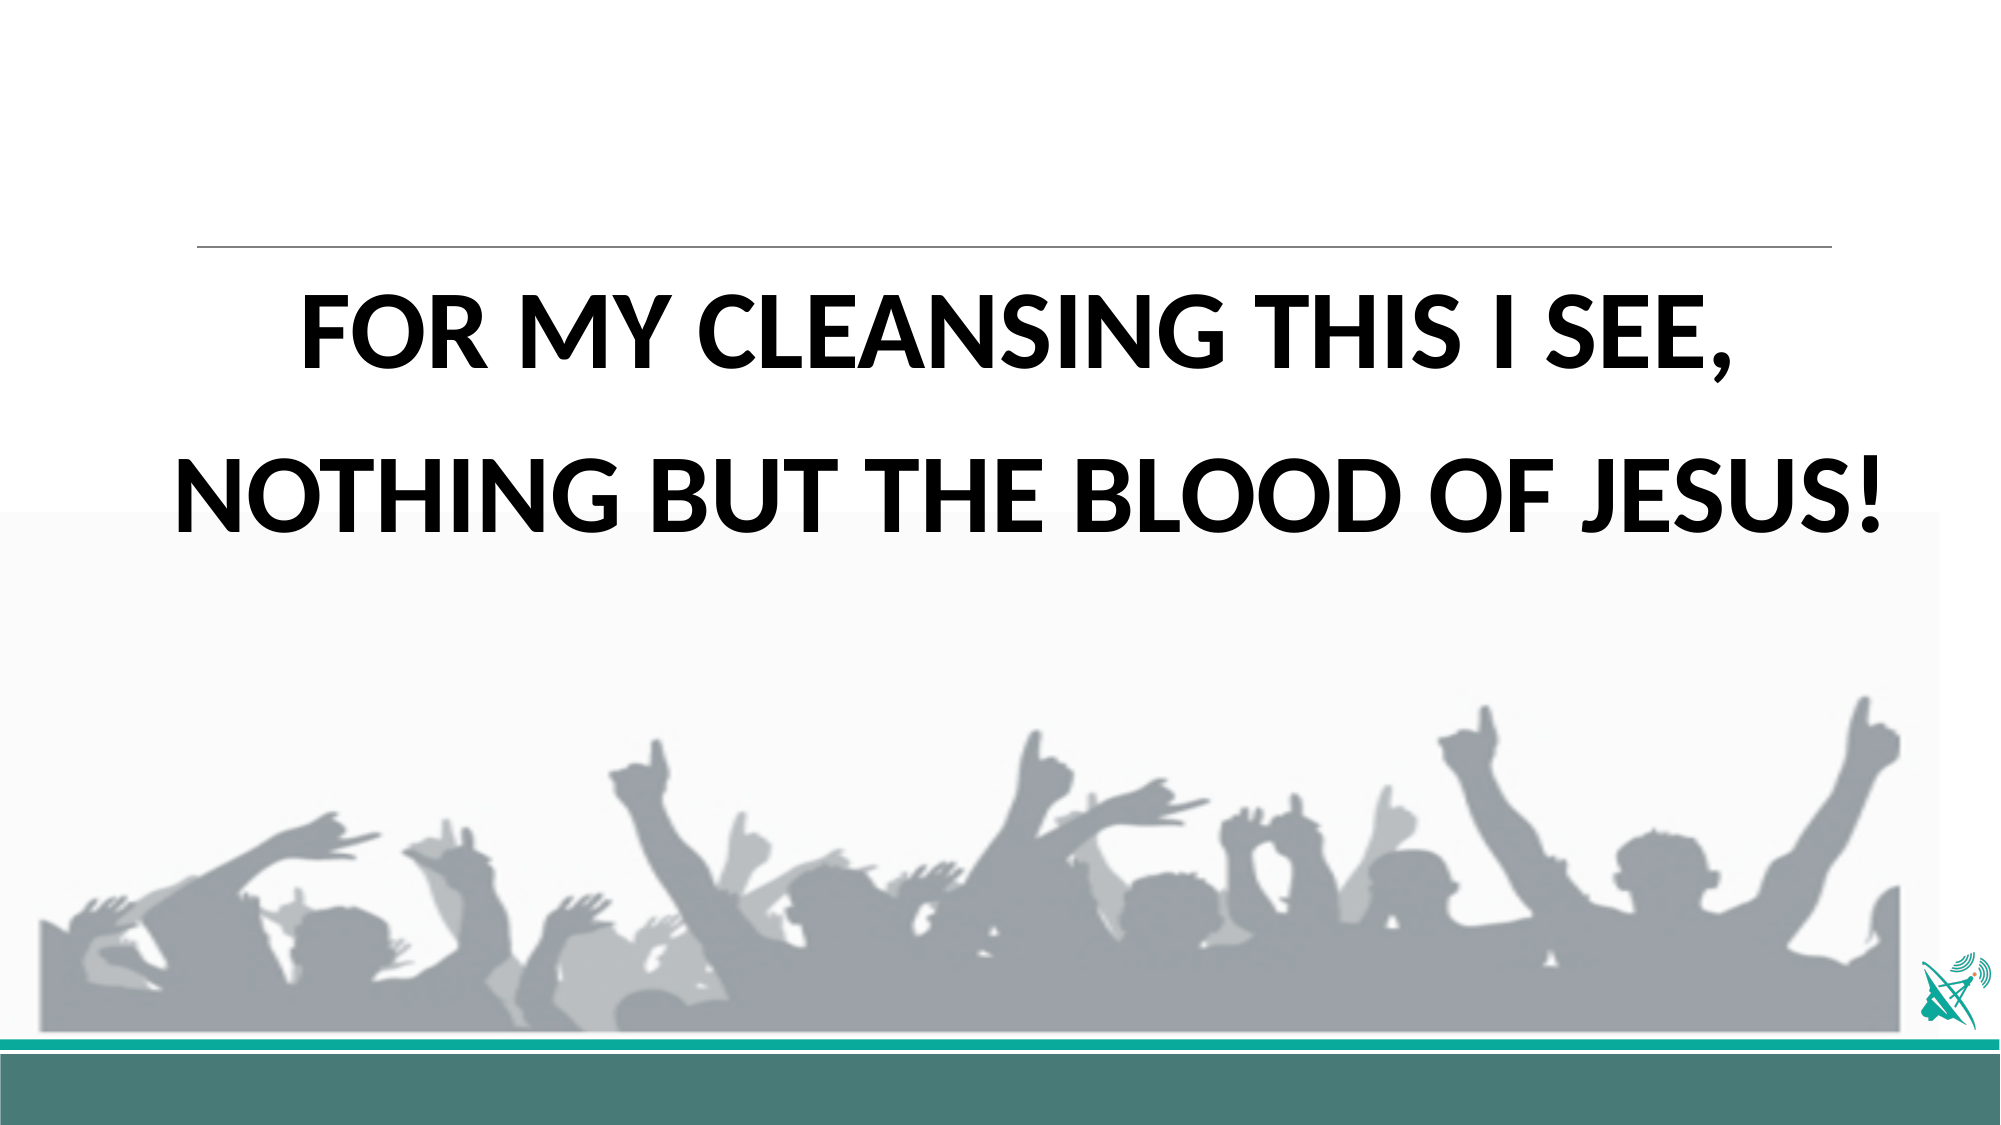

FOR MY CLEANSING THIS I SEE,
NOTHING BUT THE BLOOD OF JESUS!